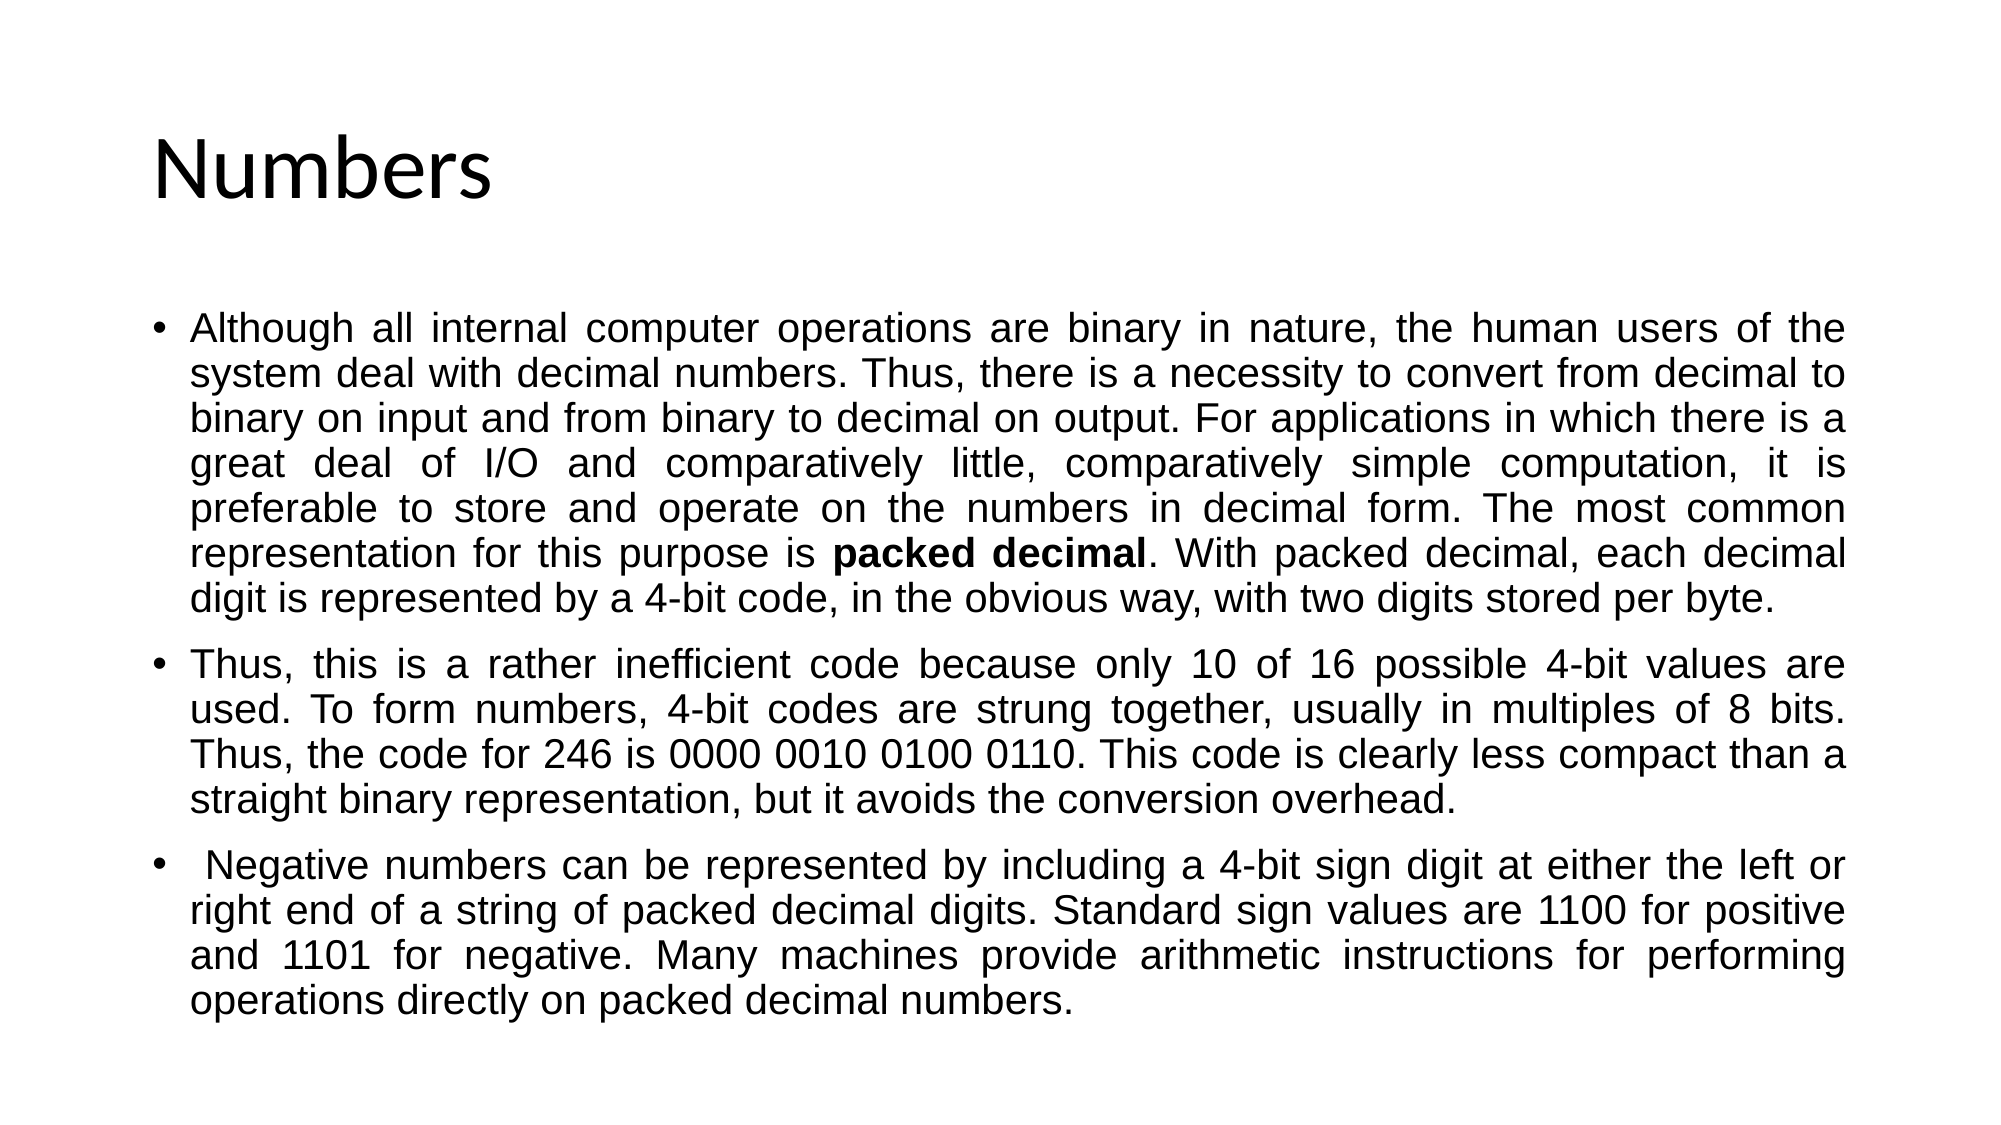

# Numbers
Although all internal computer operations are binary in nature, the human users of the system deal with decimal numbers. Thus, there is a necessity to convert from decimal to binary on input and from binary to decimal on output. For applications in which there is a great deal of I/O and comparatively little, comparatively simple computation, it is preferable to store and operate on the numbers in decimal form. The most common representation for this purpose is packed decimal. With packed decimal, each decimal digit is represented by a 4-bit code, in the obvious way, with two digits stored per byte.
Thus, this is a rather inefficient code because only 10 of 16 possible 4-bit values are used. To form numbers, 4-bit codes are strung together, usually in multiples of 8 bits. Thus, the code for 246 is 0000 0010 0100 0110. This code is clearly less compact than a straight binary representation, but it avoids the conversion overhead.
 Negative numbers can be represented by including a 4-bit sign digit at either the left or right end of a string of packed decimal digits. Standard sign values are 1100 for positive and 1101 for negative. Many machines provide arithmetic instructions for performing operations directly on packed decimal numbers.